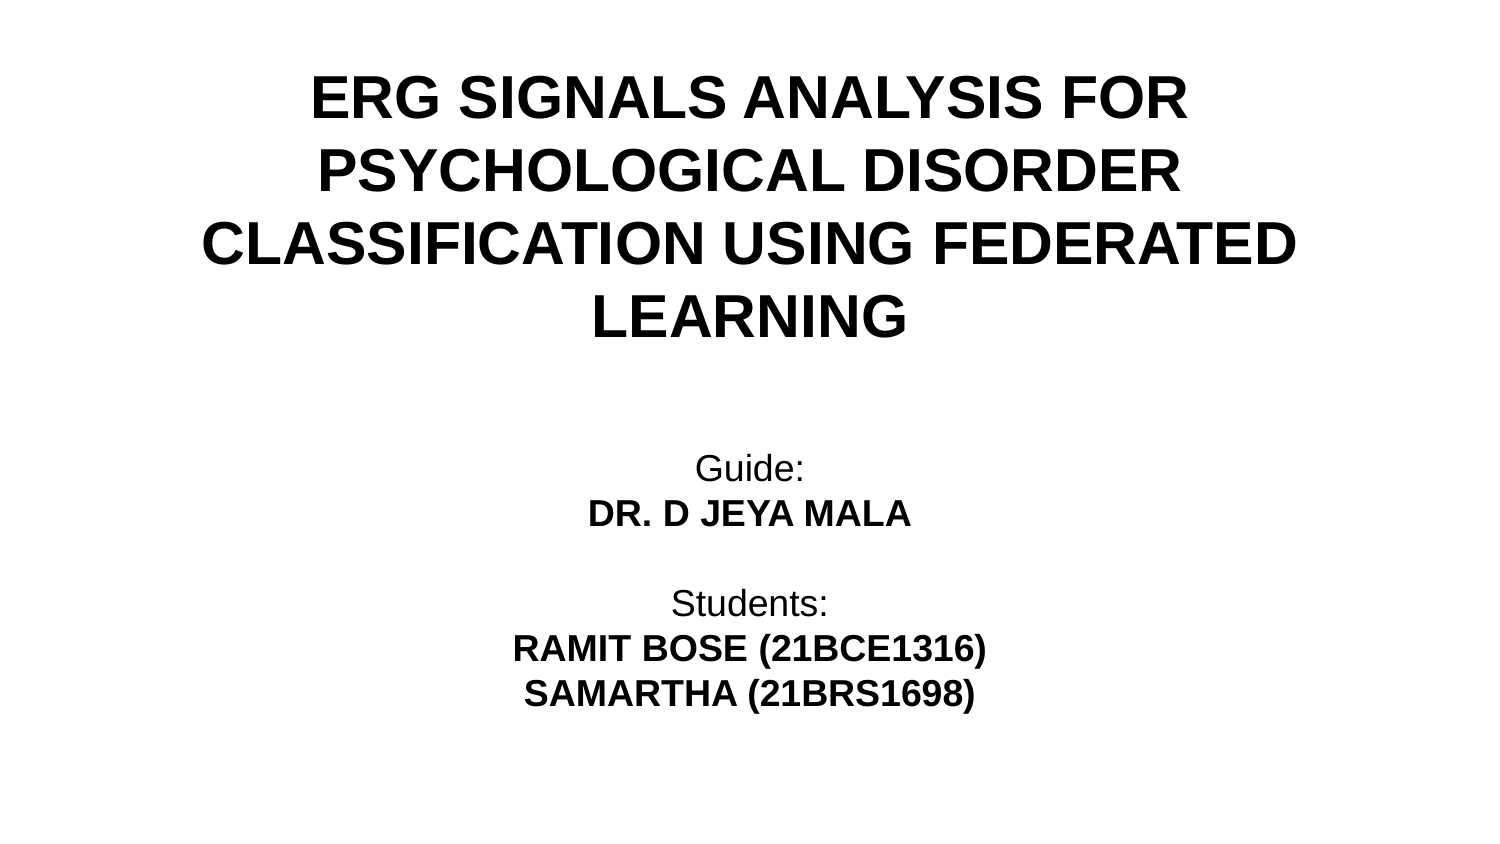

# ERG SIGNALS ANALYSIS FOR PSYCHOLOGICAL DISORDER CLASSIFICATION USING FEDERATED LEARNING
Guide:
DR. D JEYA MALA

Students:
RAMIT BOSE (21BCE1316)
SAMARTHA (21BRS1698)